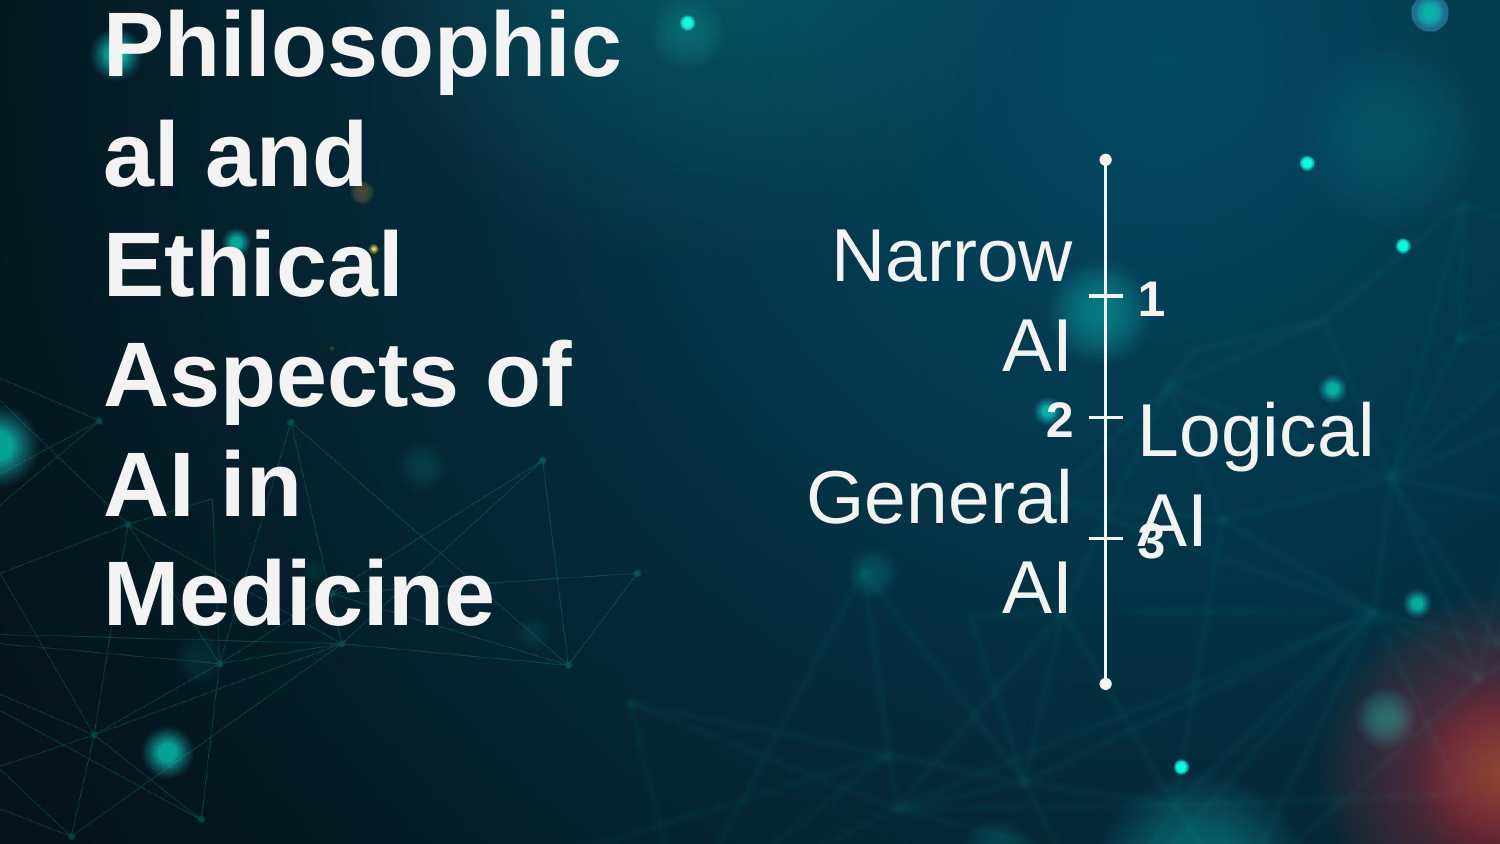

Philosophical and Ethical Aspects of AI in Medicine
Narrow AI
1
2
Logical AI
General AI
3